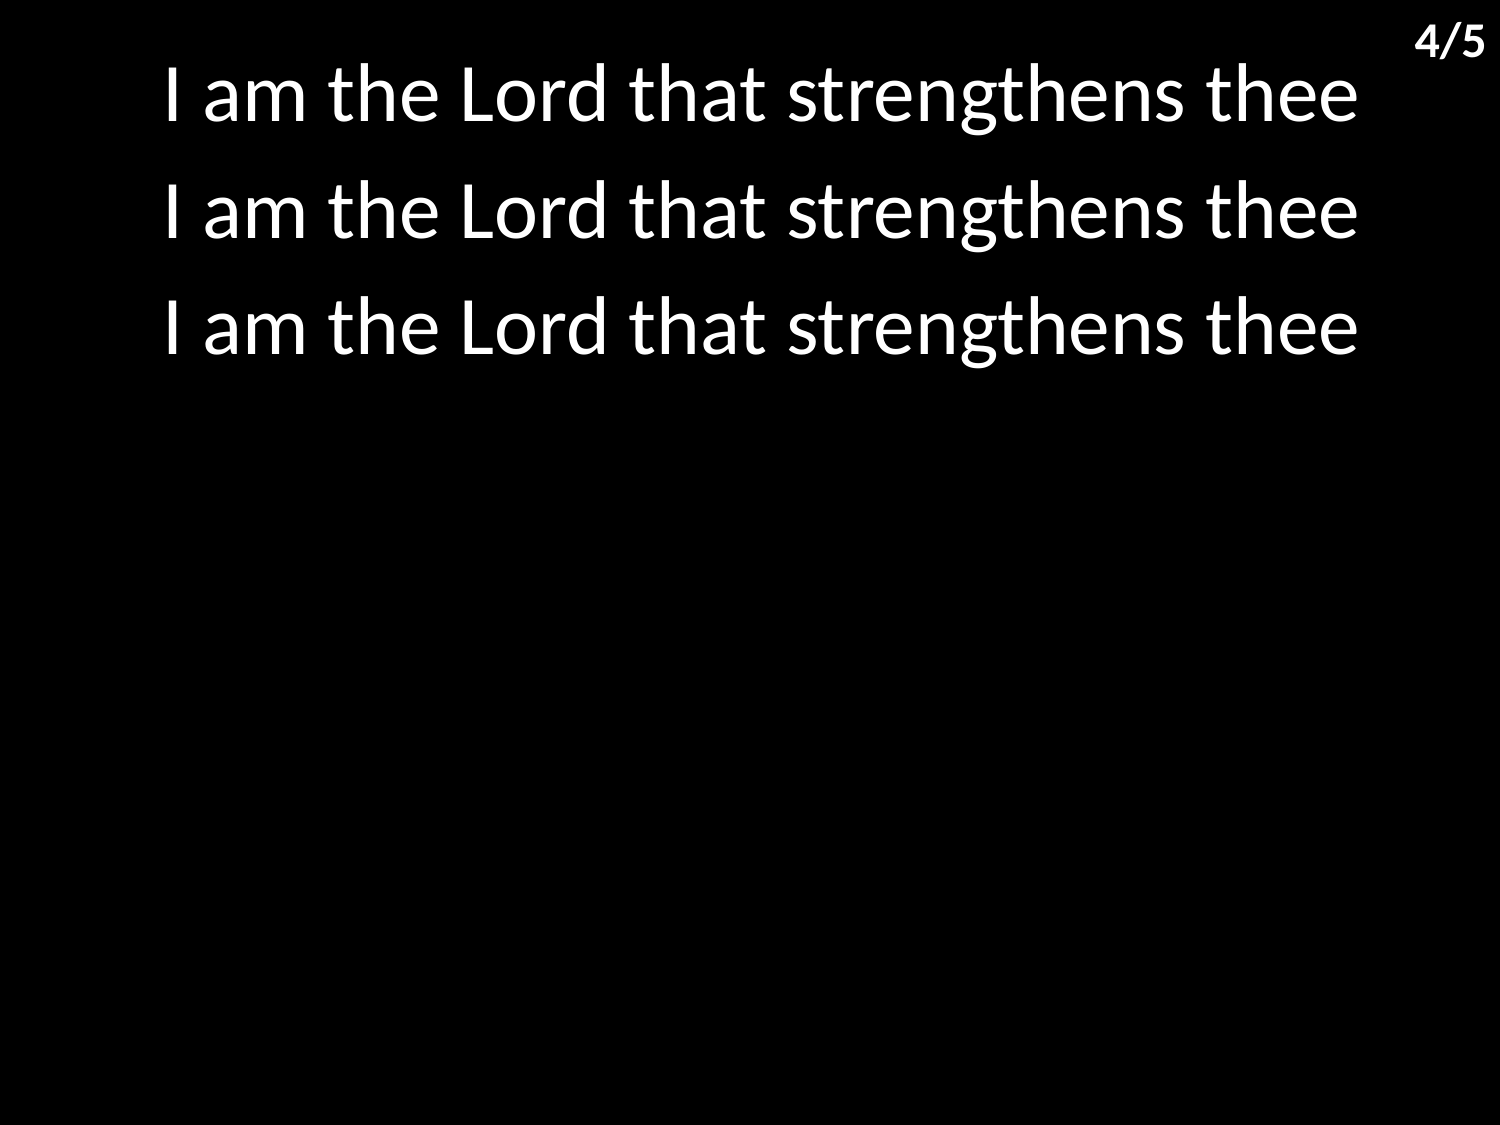

4/5
I am the Lord that strengthens thee
I am the Lord that strengthens thee
I am the Lord that strengthens thee